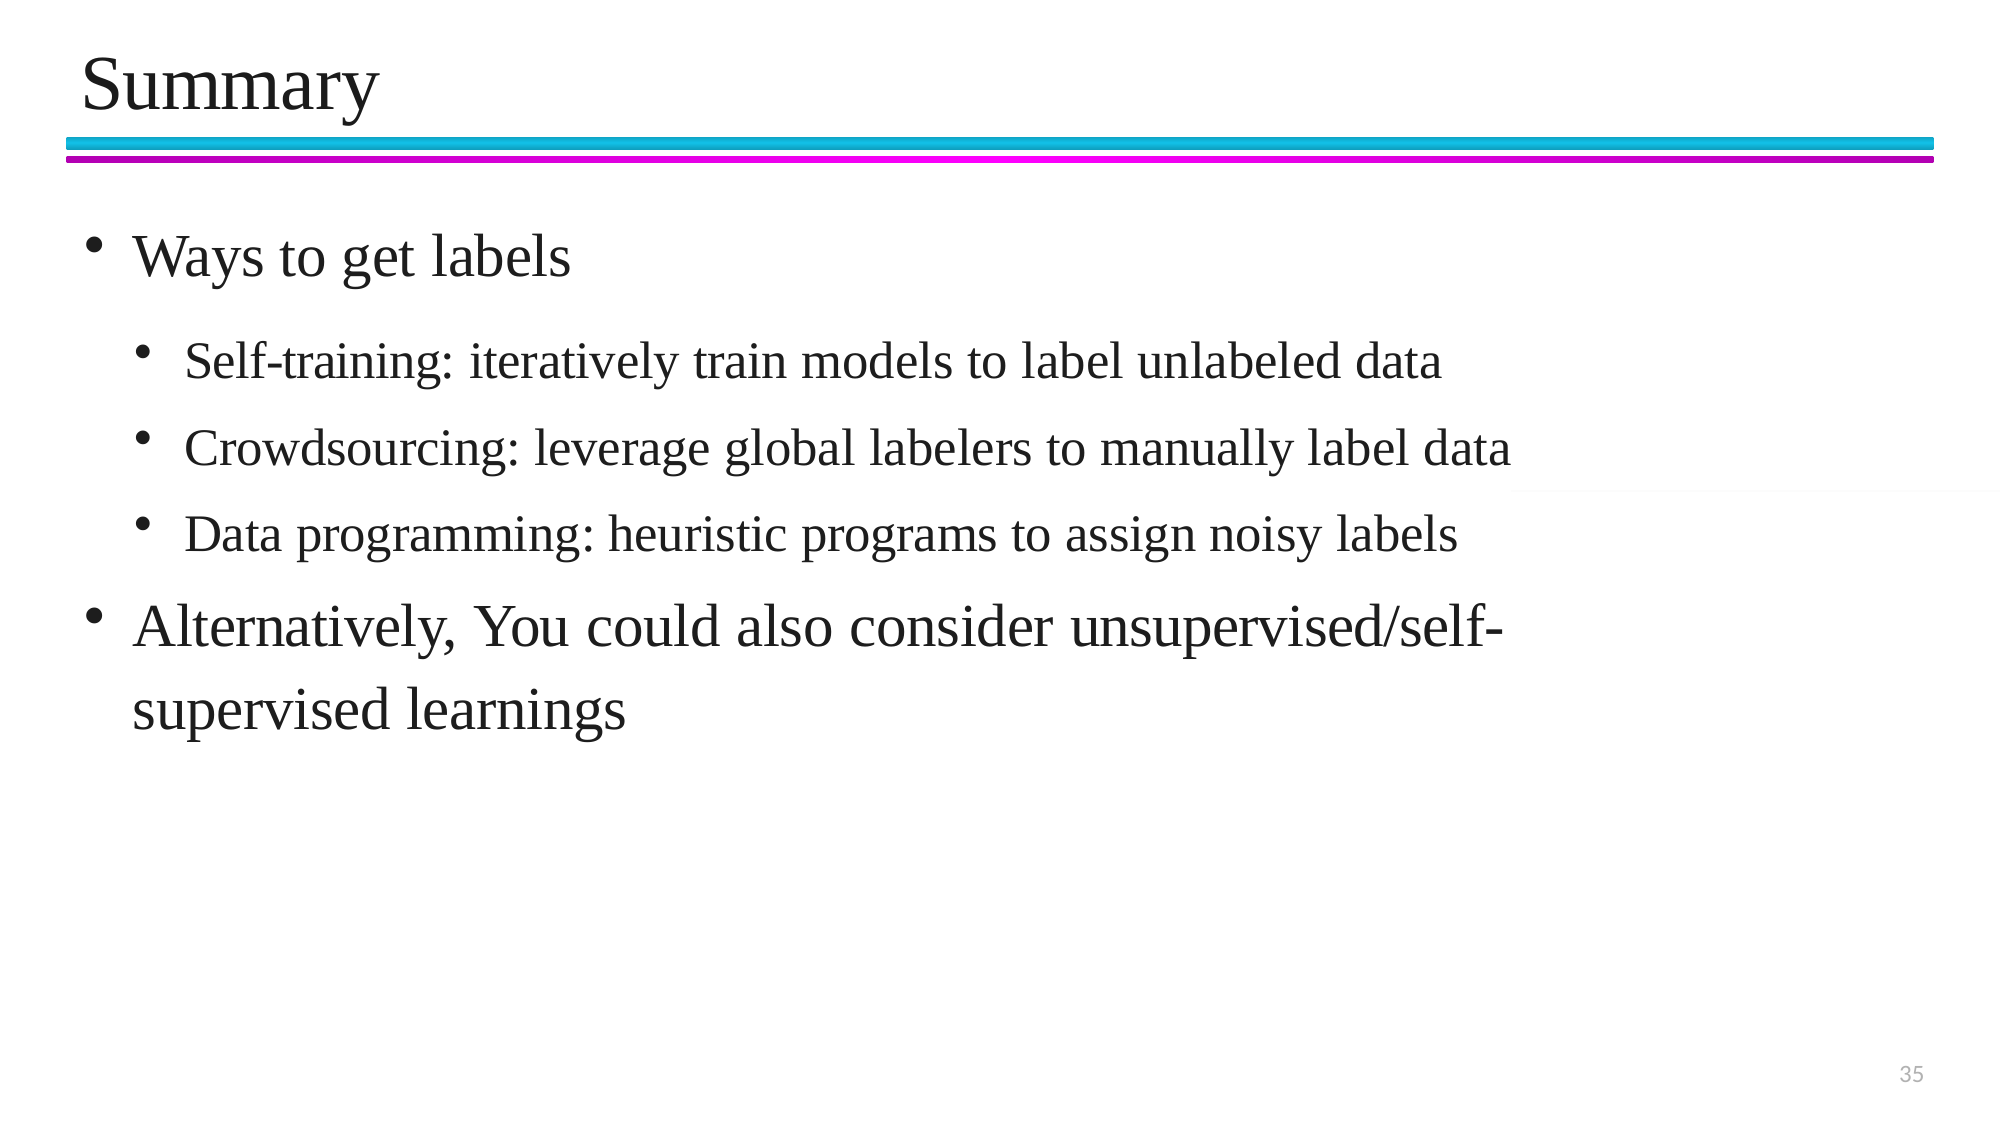

# Summary
Ways to get labels
Self-training: iteratively train models to label unlabeled data
Crowdsourcing: leverage global labelers to manually label data
Data programming: heuristic programs to assign noisy labels
Alternatively, You could also consider unsupervised/self-  supervised learnings

35